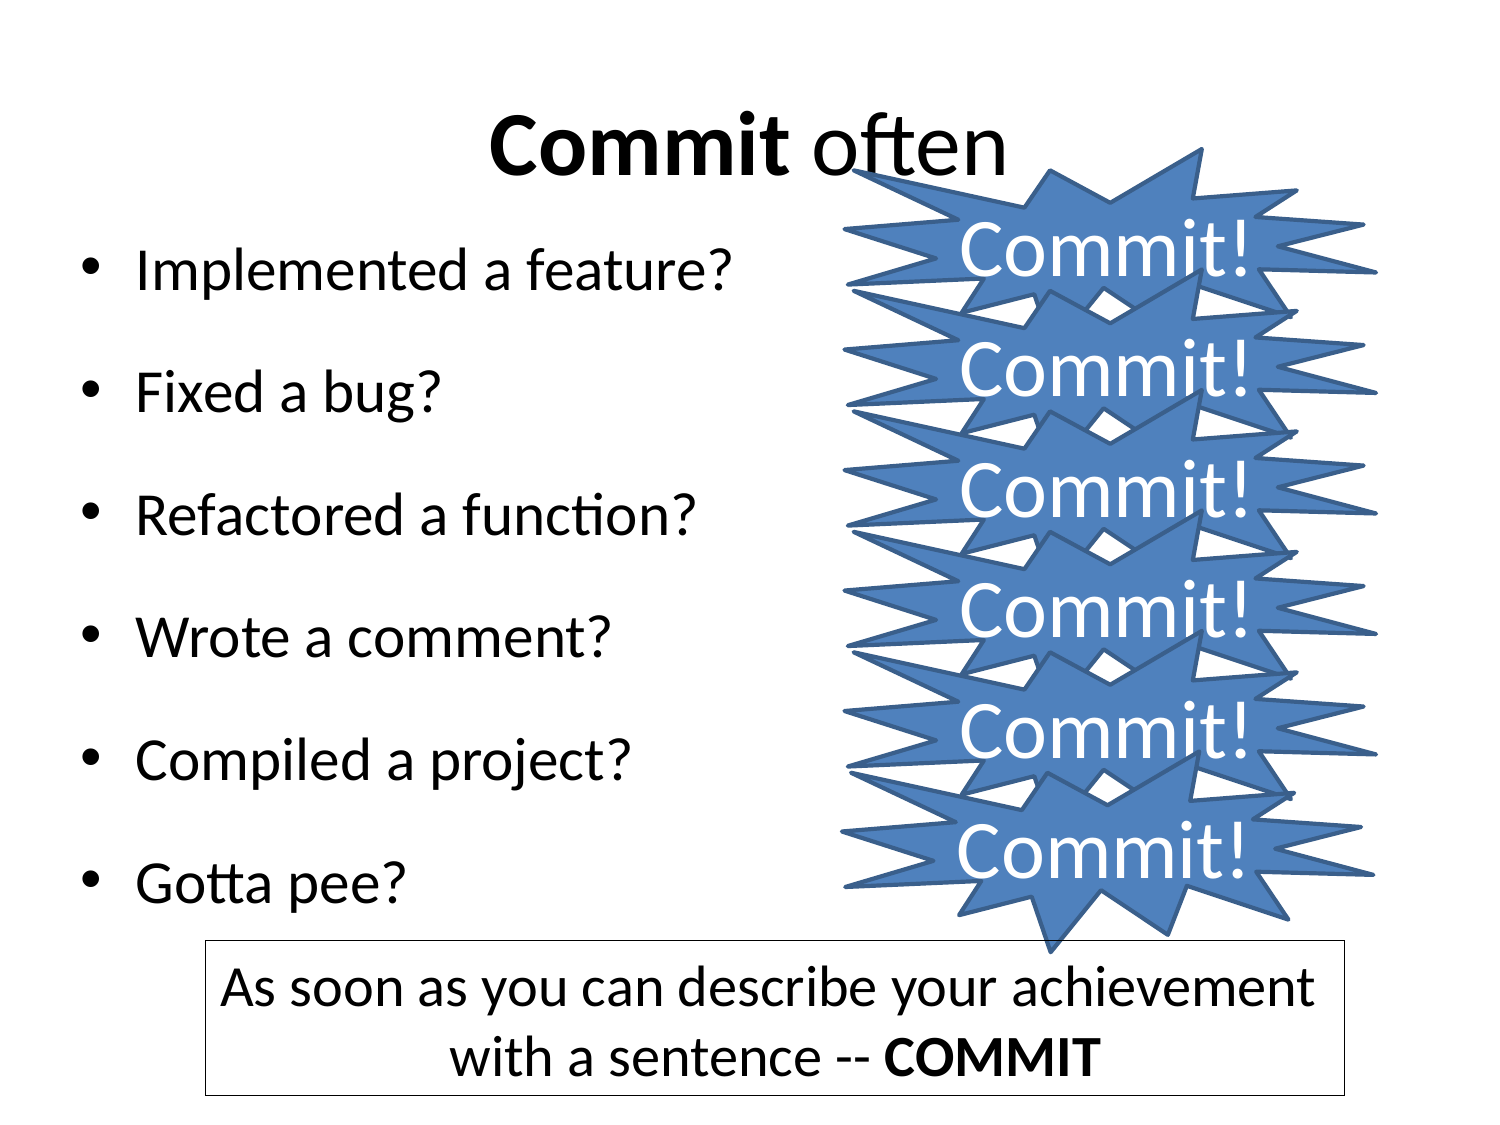

# Commit often
Commit!
Implemented a feature?
Fixed a bug?
Refactored a function?
Wrote a comment?
Compiled a project?
Gotta pee?

Commit!
Commit!
Commit!
Commit!
Commit!
As soon as you can describe your achievement
with a sentence -- COMMIT